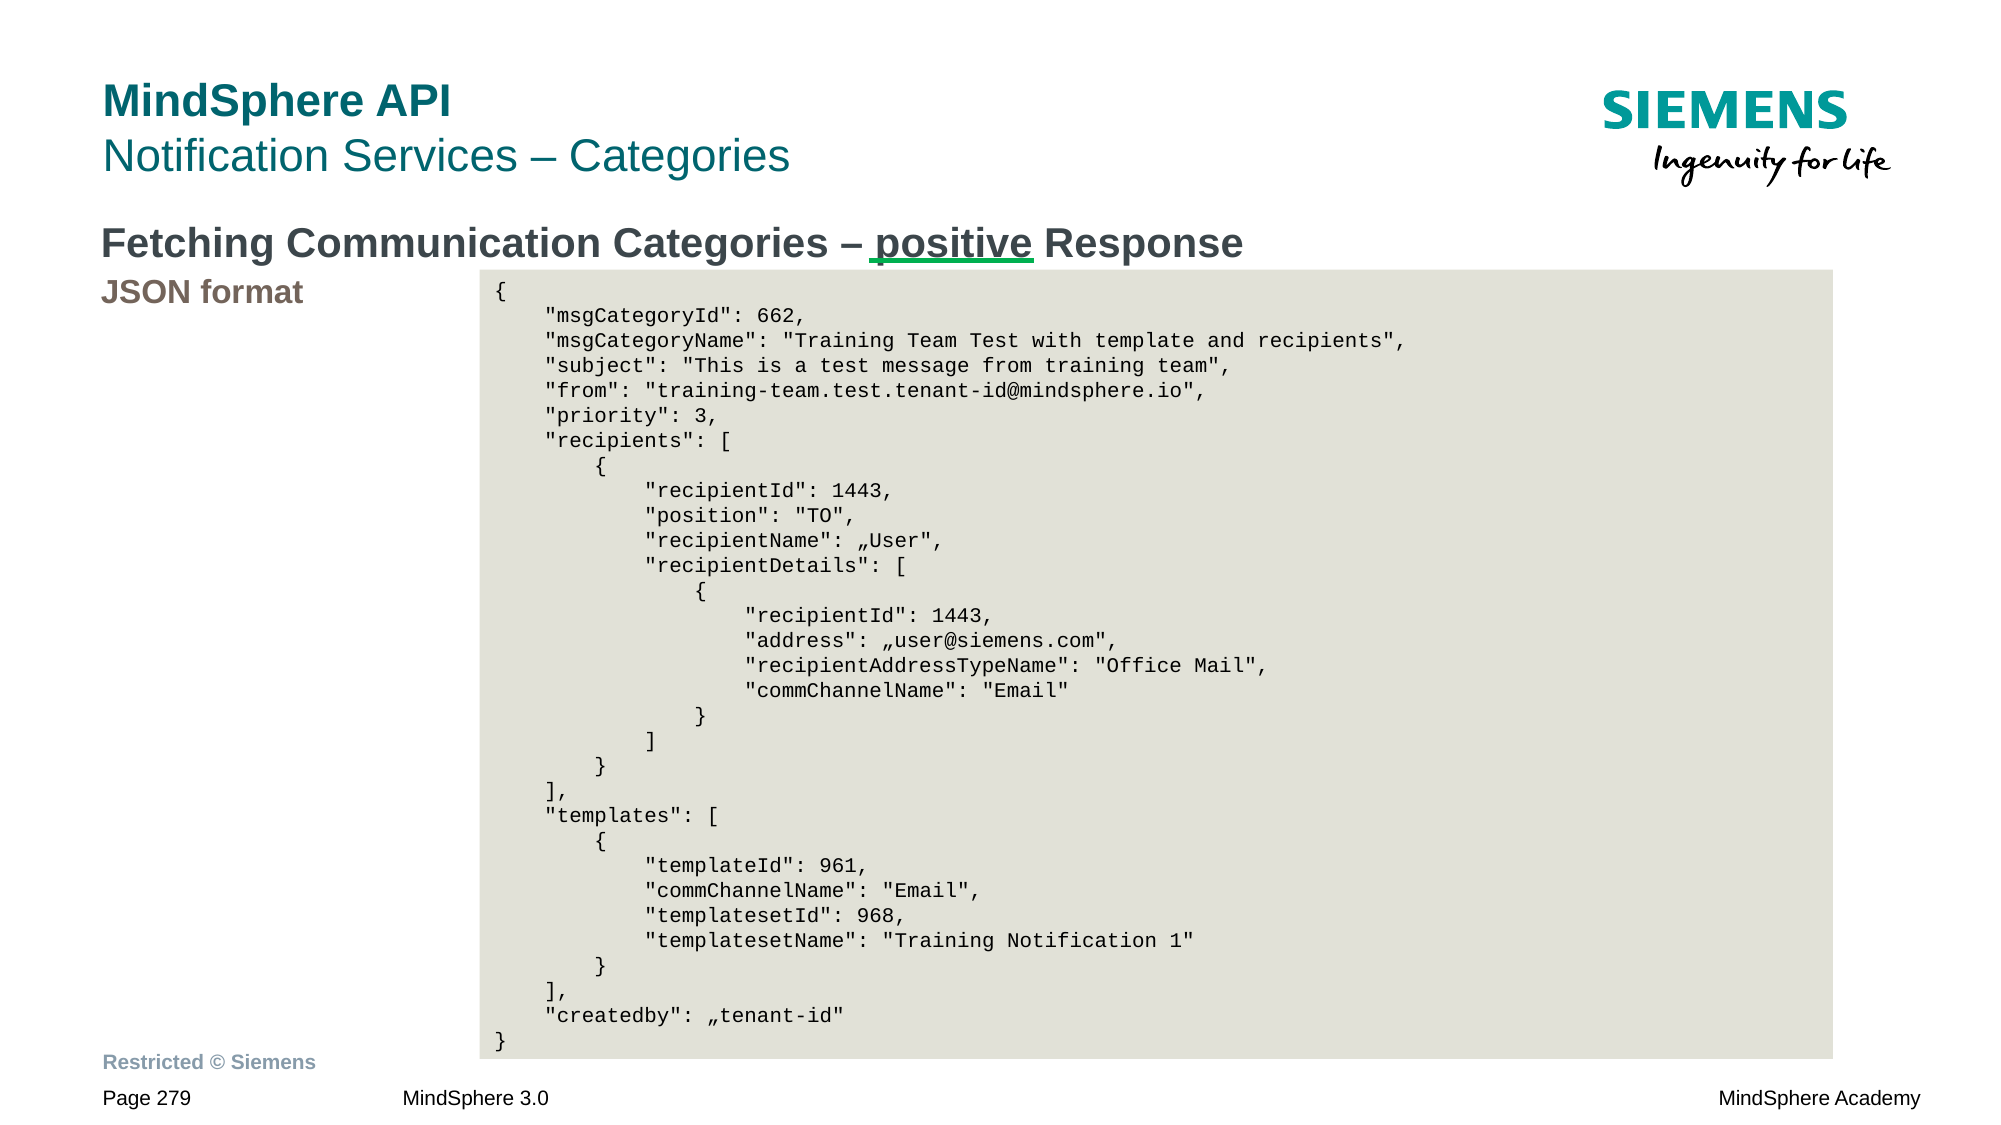

# MindSphere API Notification Services – Categories
Fetching Communication Categories – positive Response
JSON format

{
    "msgCategoryId": 662,
    "msgCategoryName": "Training Team Test with template and recipients",
    "subject": "This is a test message from training team",
    "from": "training-team.test.tenant-id@mindsphere.io",
    "priority": 3,
    "recipients": [
        {
            "recipientId": 1443,
            "position": "TO",
            "recipientName": „User",
            "recipientDetails": [
                {
                    "recipientId": 1443,
                    "address": „user@siemens.com",
                    "recipientAddressTypeName": "Office Mail",
                    "commChannelName": "Email"
                }
            ]
        }
    ],
    "templates": [
        {
            "templateId": 961,
            "commChannelName": "Email",
            "templatesetId": 968,
            "templatesetName": "Training Notification 1"
        }
    ],
    "createdby": „tenant-id"
}